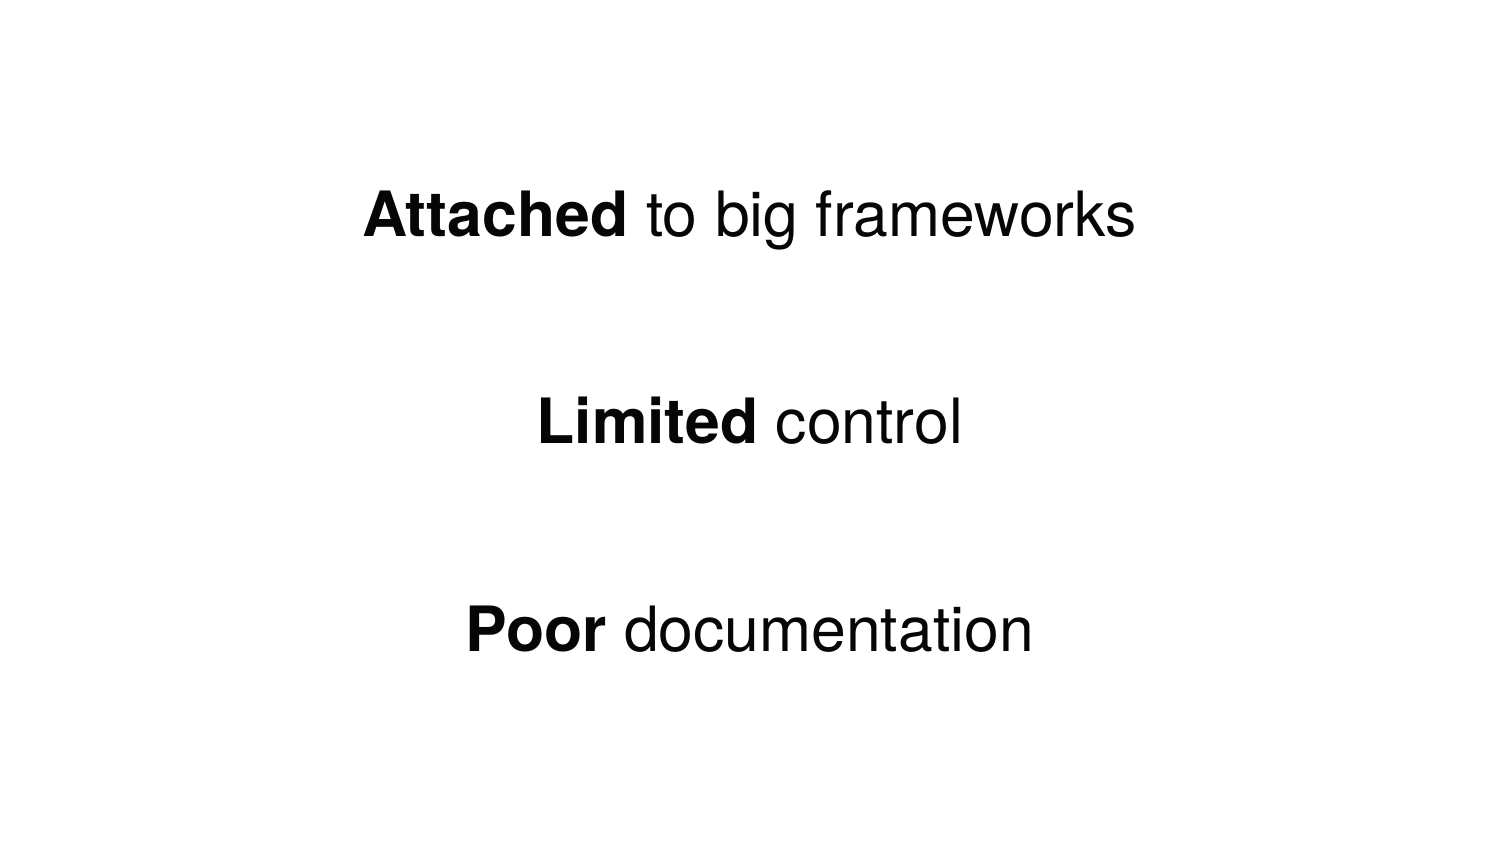

Attached to big frameworks
Limited control
Poor documentation